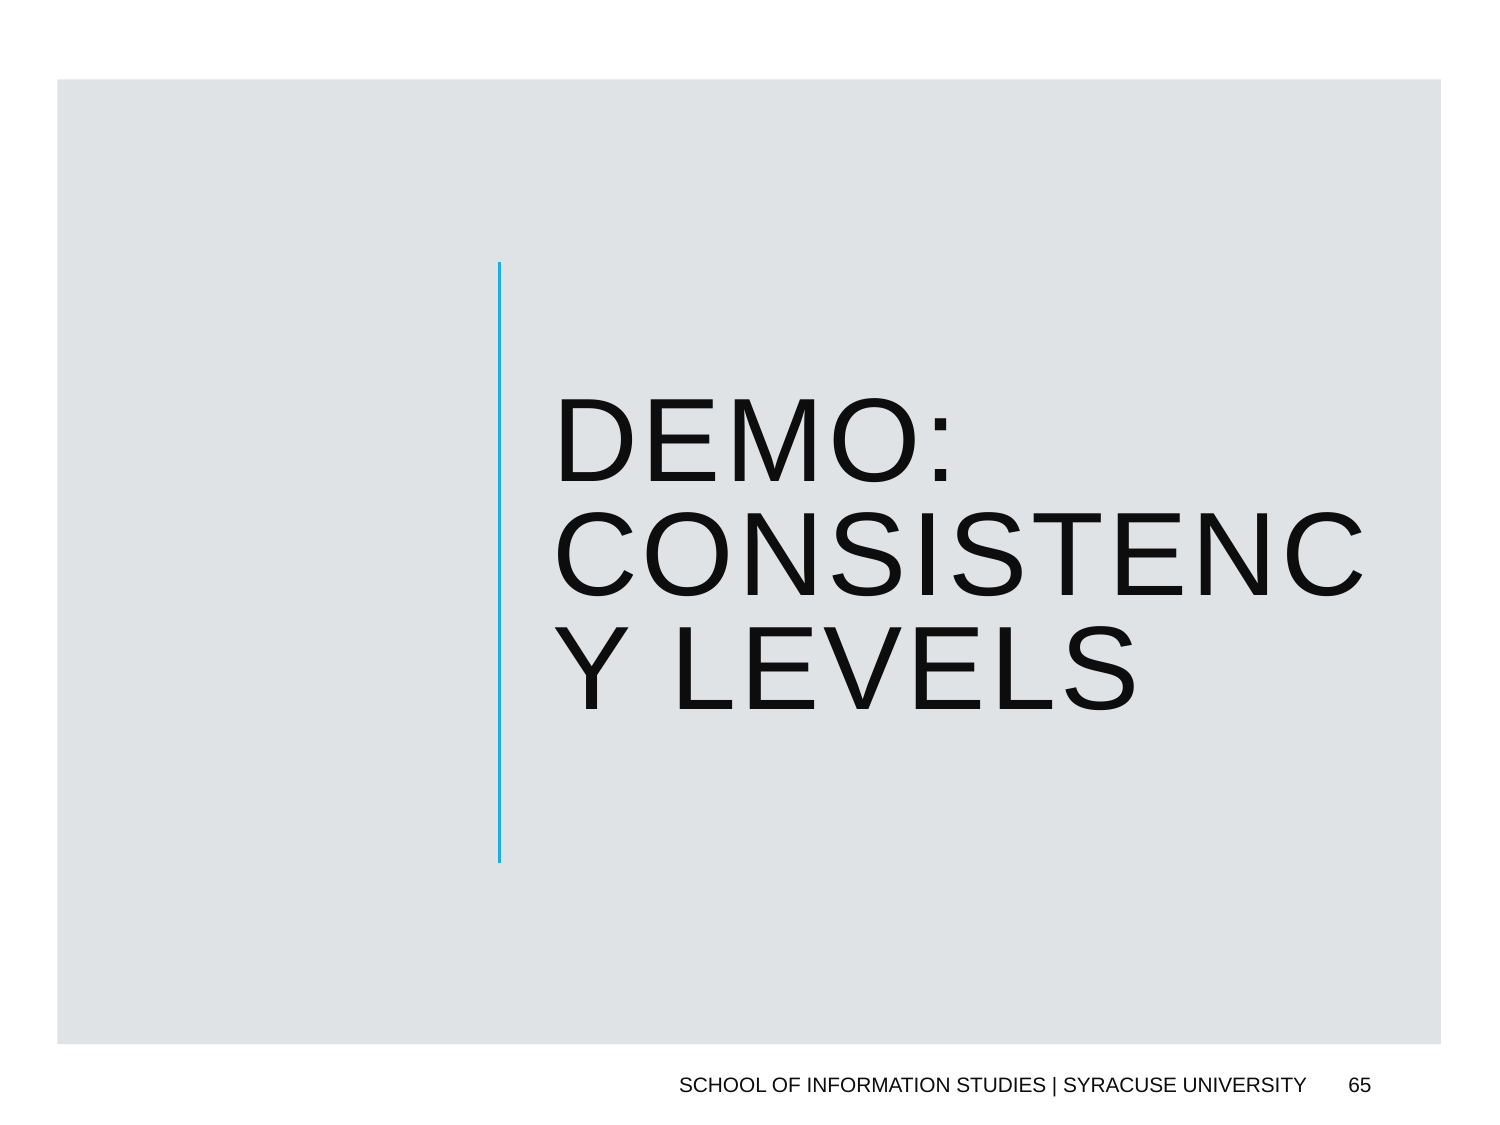

# Demo: Consistency Levels
School of Information Studies | Syracuse University
65